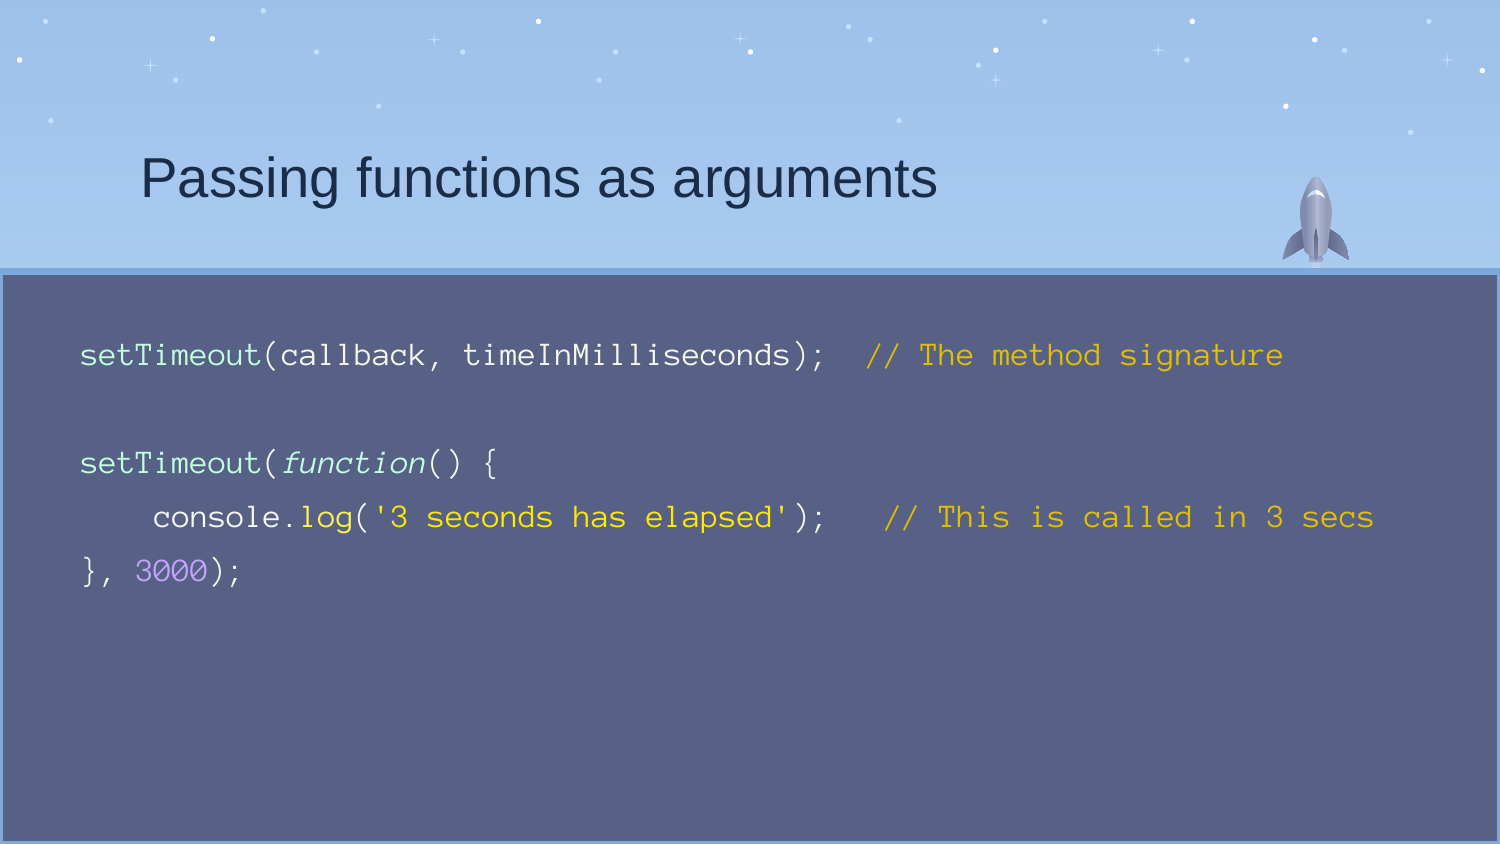

Passing functions as arguments

setTimeout(callback, timeInMilliseconds);  // The method signature

setTimeout(function() {
    console.log('3 seconds has elapsed');   // This is called in 3 secs
}, 3000);